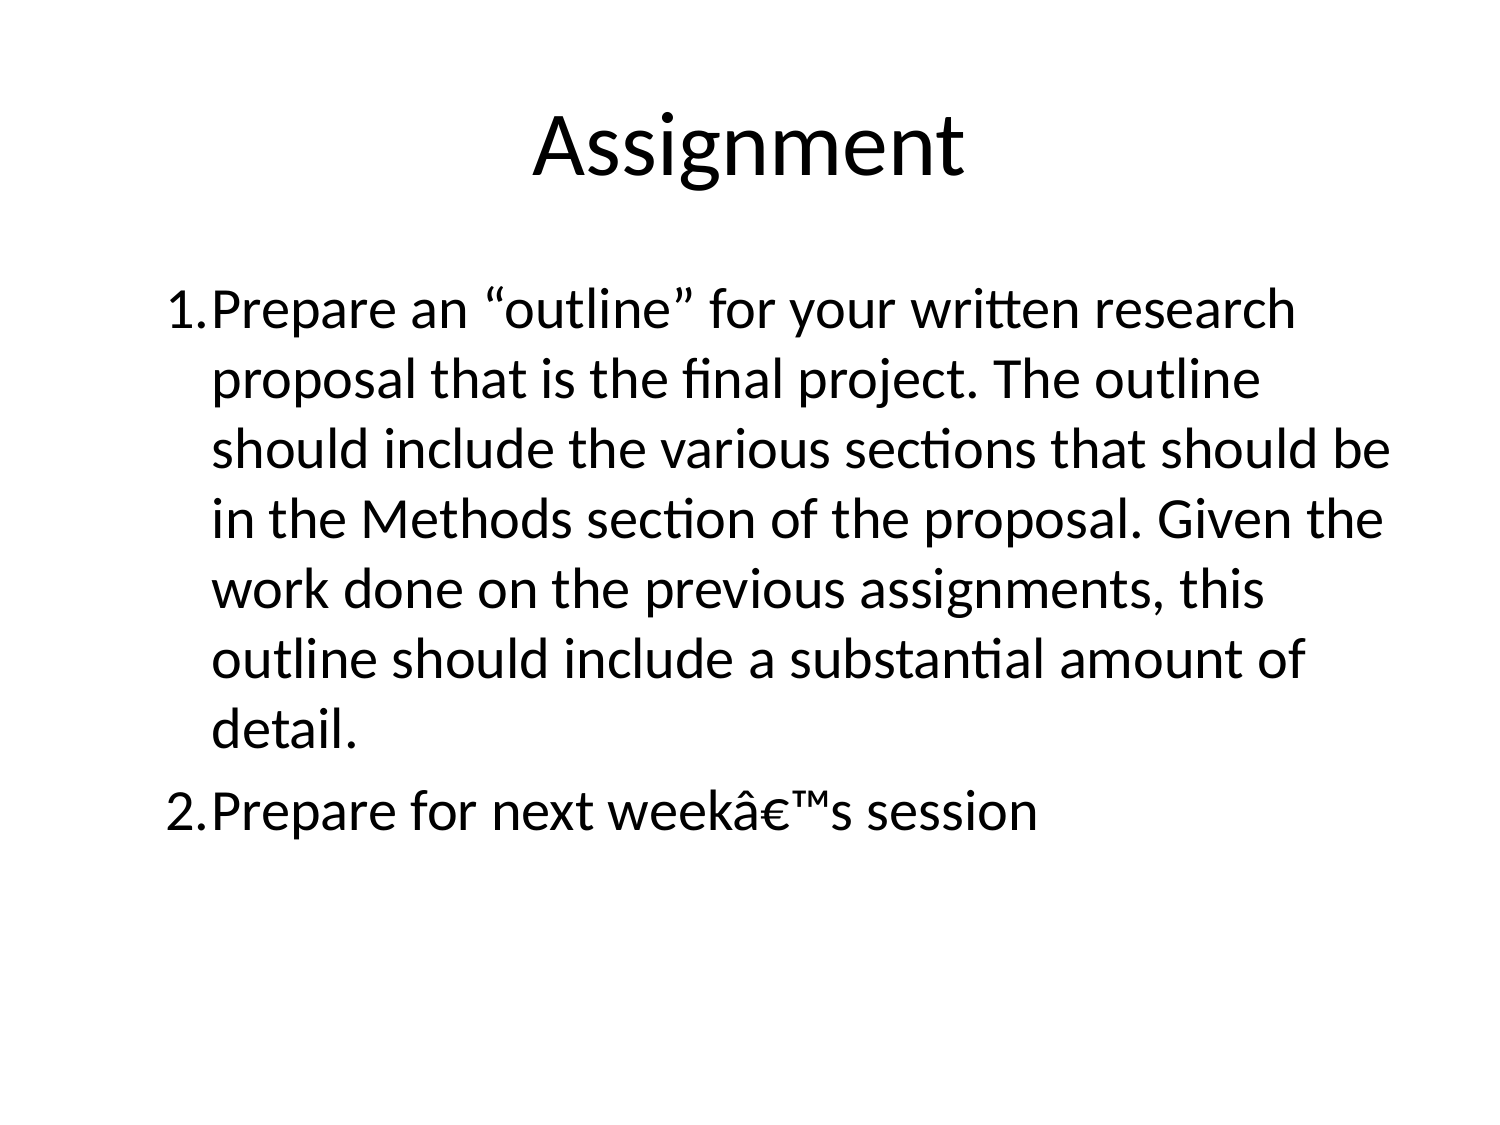

# Assignment
Prepare an “outline” for your written research proposal that is the final project. The outline should include the various sections that should be in the Methods section of the proposal. Given the work done on the previous assignments, this outline should include a substantial amount of detail.
Prepare for next weekâ€™s session